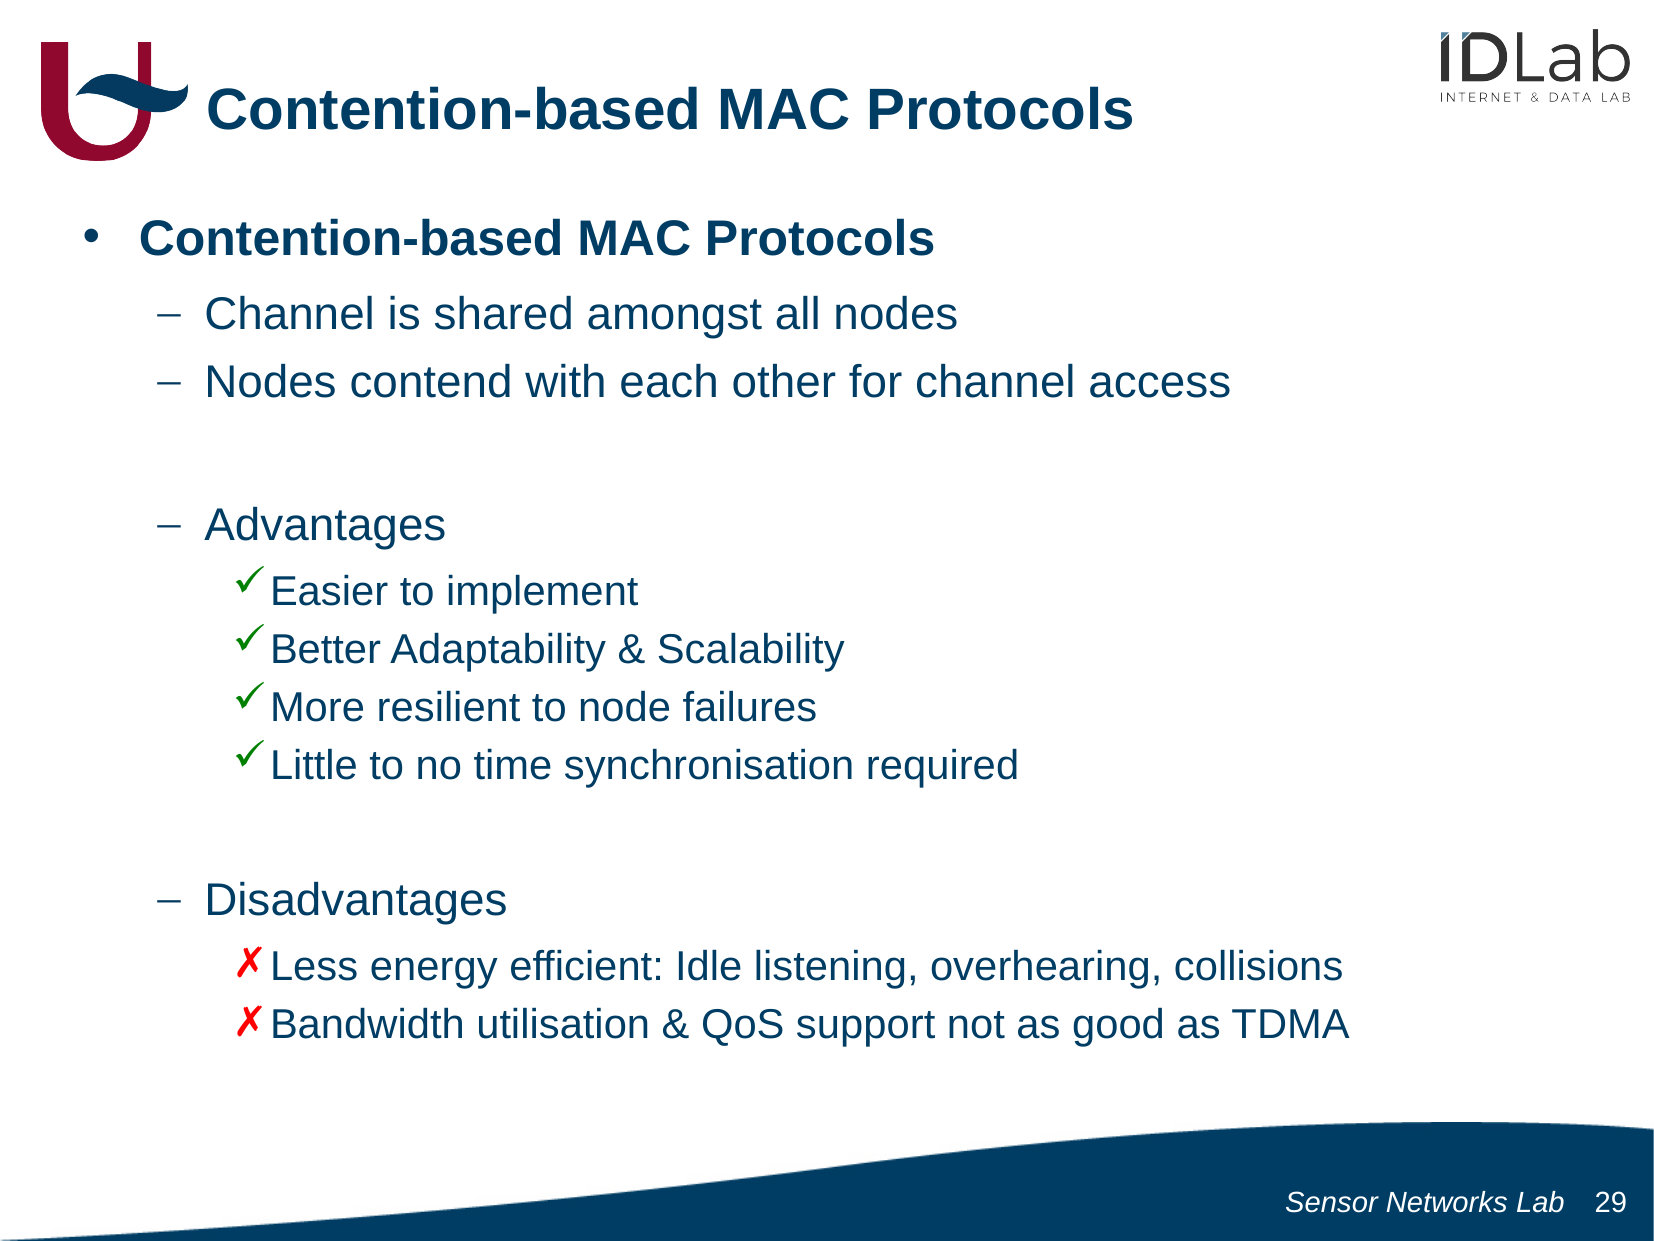

# Contention-based MAC Protocols
Contention-based MAC Protocols
Channel is shared amongst all nodes
Nodes contend with each other for channel access

Advantages
Easier to implement
Better Adaptability & Scalability
More resilient to node failures
Little to no time synchronisation required

Disadvantages
Less energy efficient: Idle listening, overhearing, collisions
Bandwidth utilisation & QoS support not as good as TDMA

Sensor Networks Lab
29